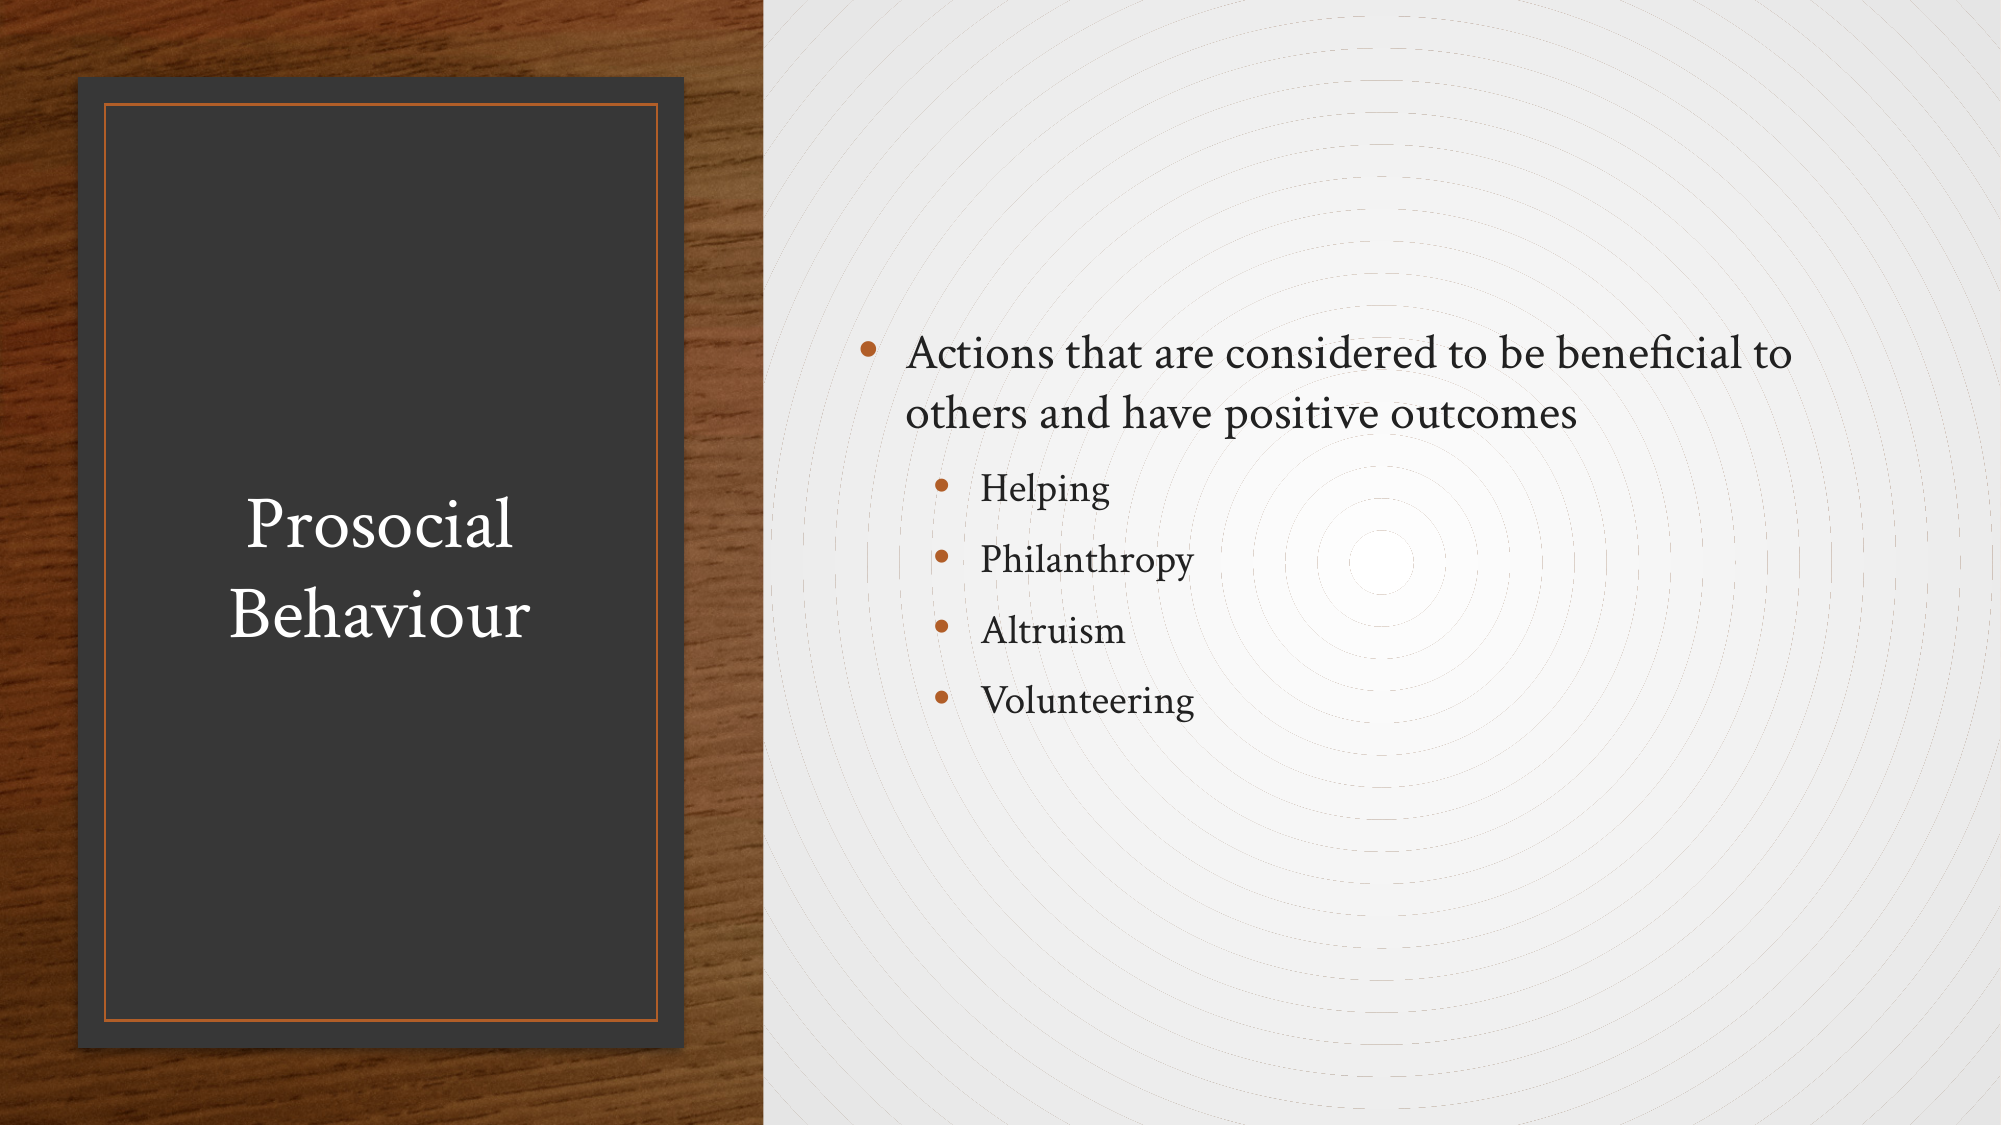

Actions that are considered to be beneficial to others and have positive outcomes
Helping
Philanthropy
Altruism
Volunteering

# Prosocial Behaviour